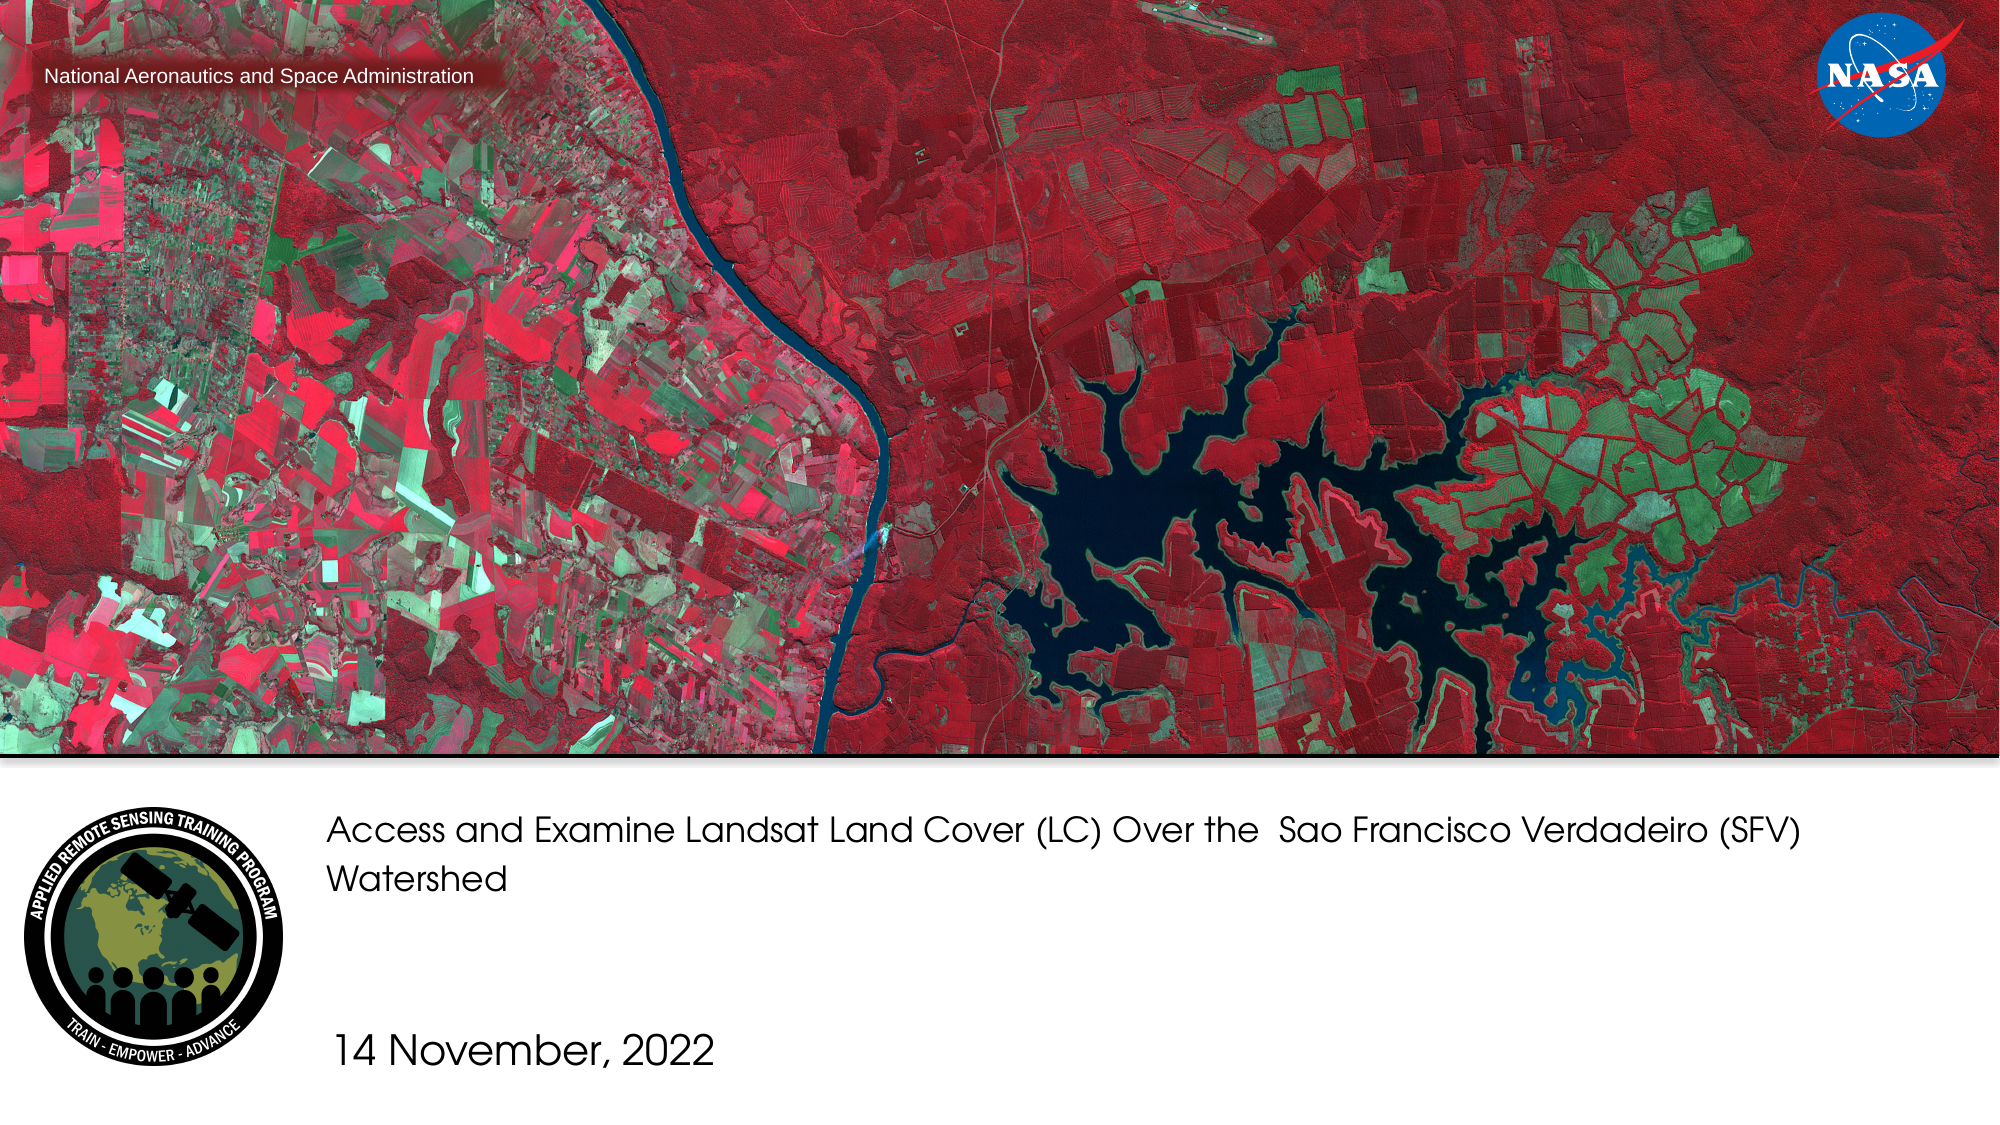

# Access and Examine Landsat Land Cover (LC) Over the  Sao Francisco Verdadeiro (SFV) Watershed

14 November, 2022